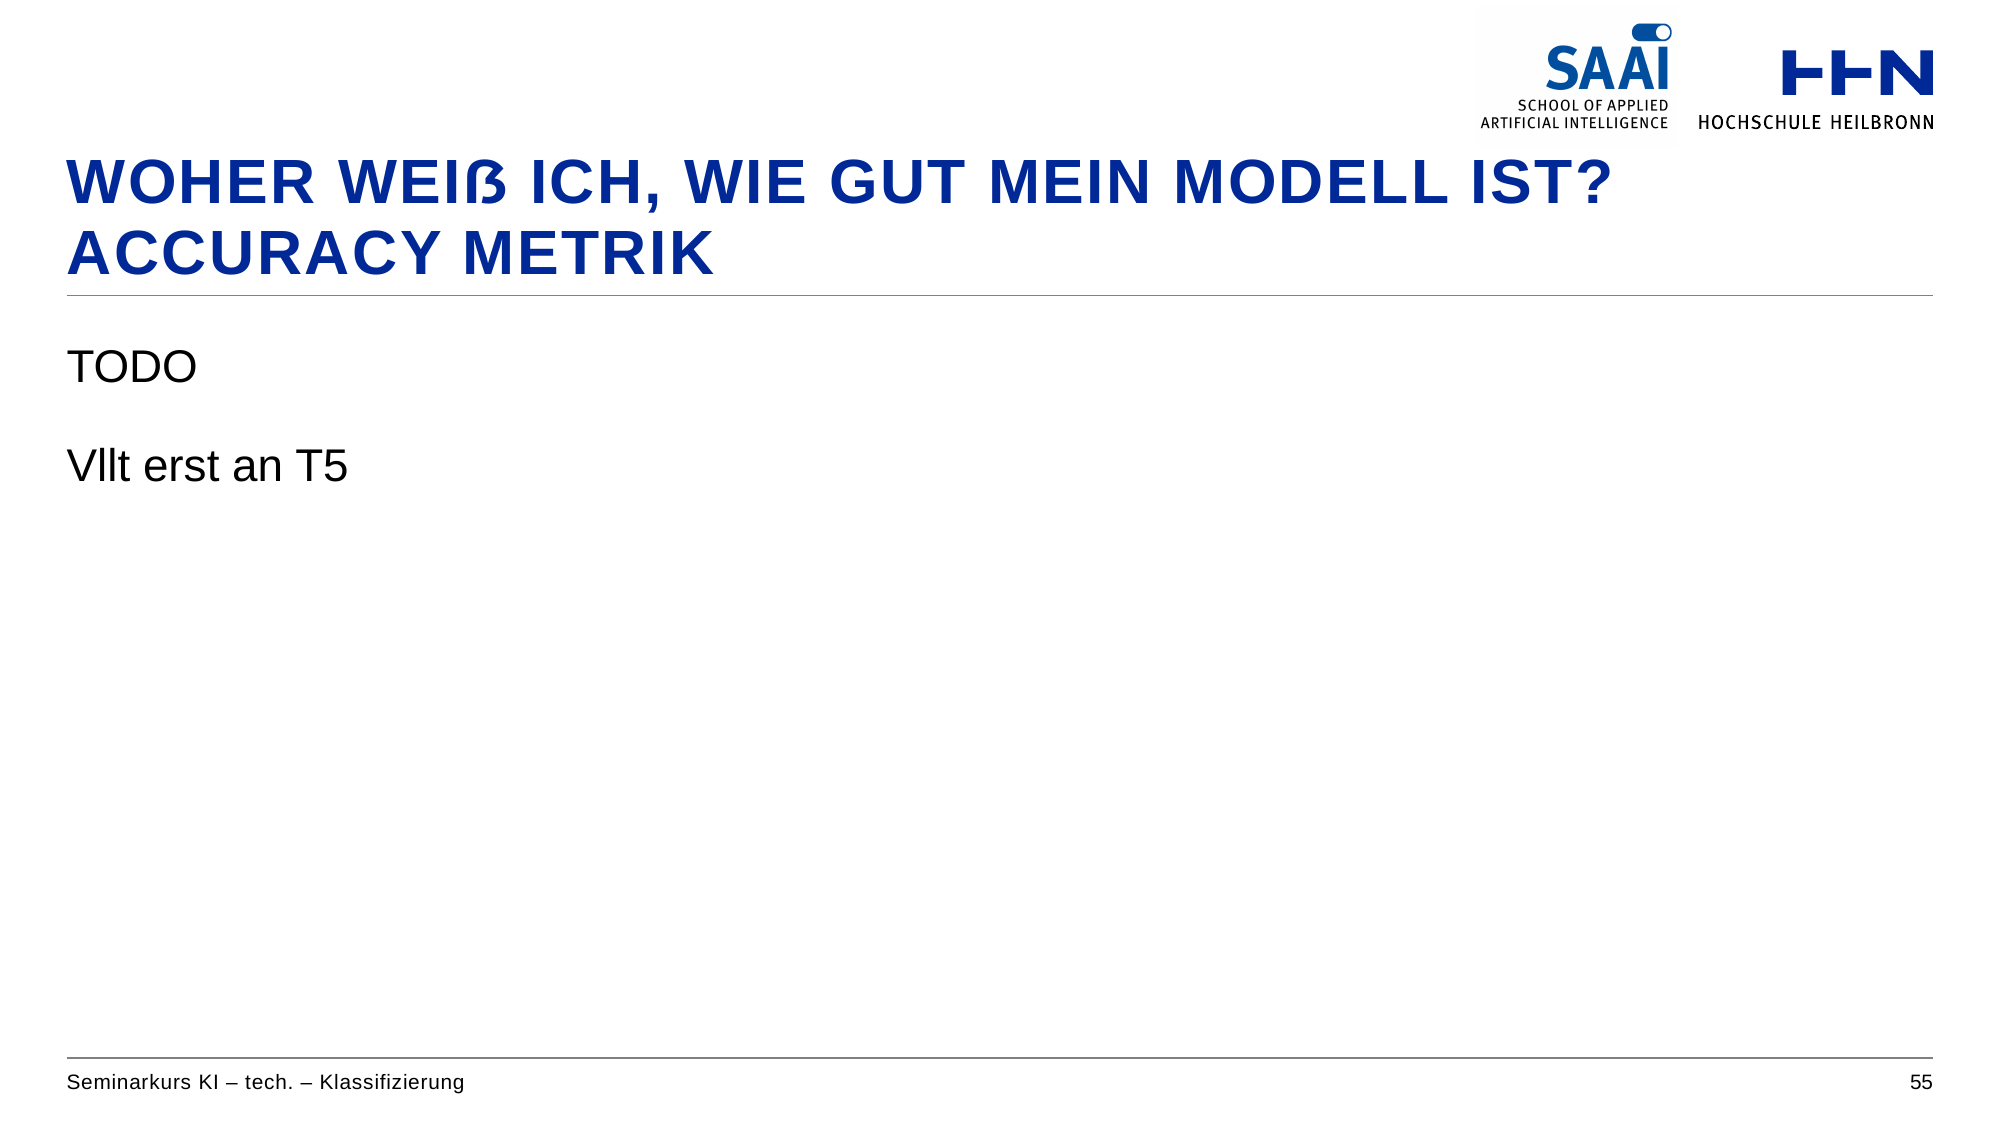

# Woher weiß ich, wie gut mein Modell ist? Accuracy Metrik
TODO
Vllt erst an T5
Seminarkurs KI – tech. – Klassifizierung
55